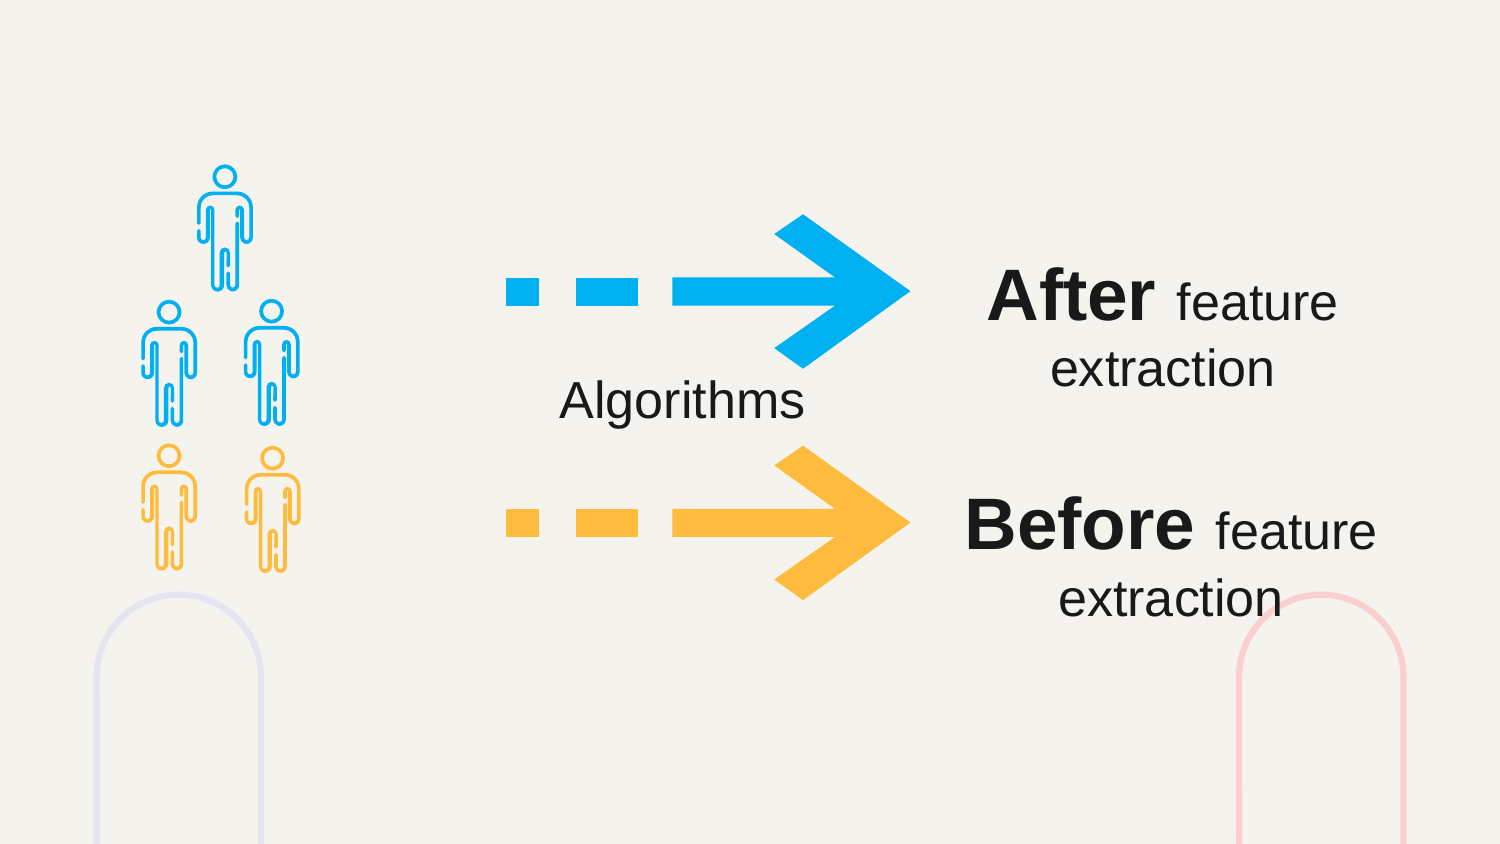

# After feature extraction

Algorithms

Before feature extraction